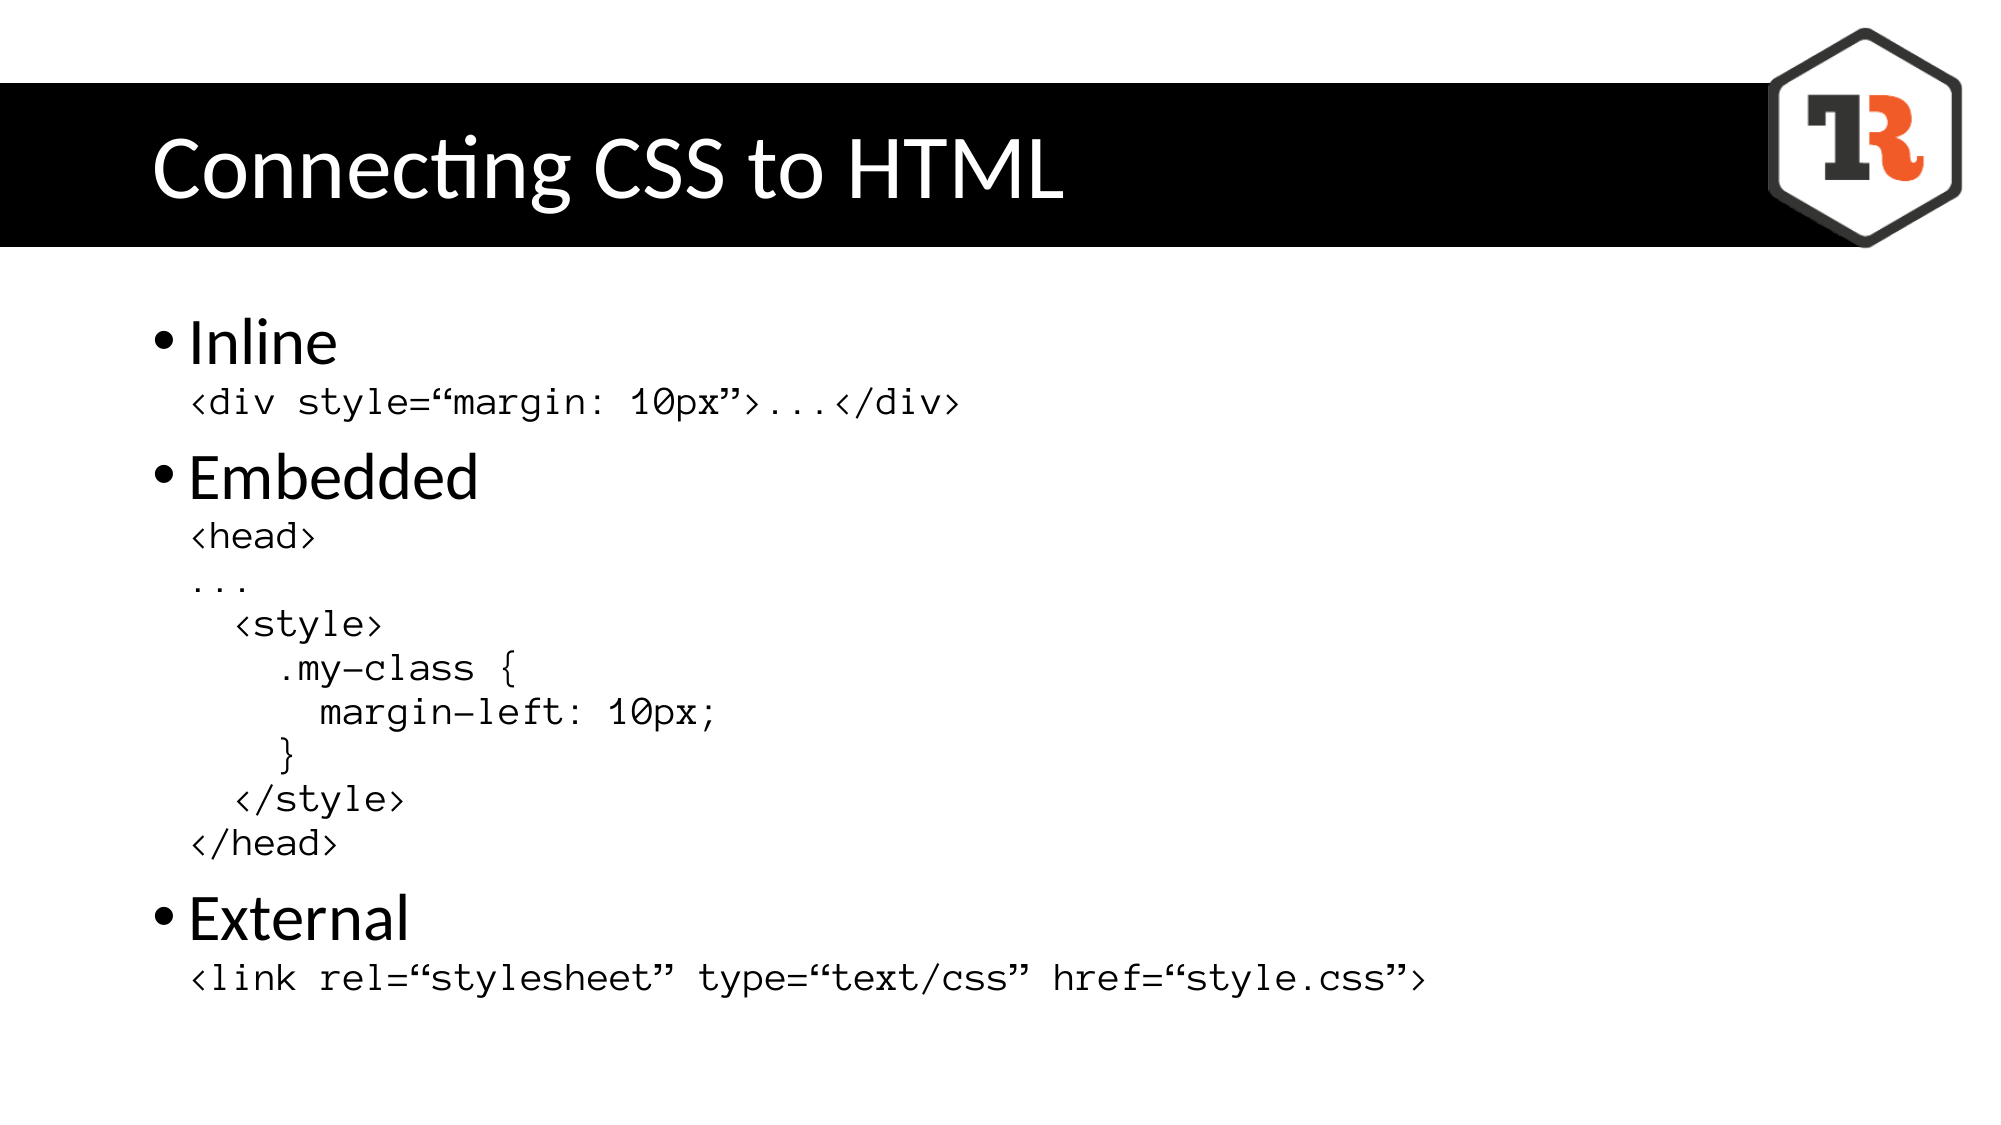

# Connecting CSS to HTML
Inline
<div style=“margin: 10px”>...</div>
Embedded
<head>
...
  <style>
    .my-class {
      margin-left: 10px;
    }
  </style>
</head>
External
<link rel=“stylesheet” type=“text/css” href=“style.css”>